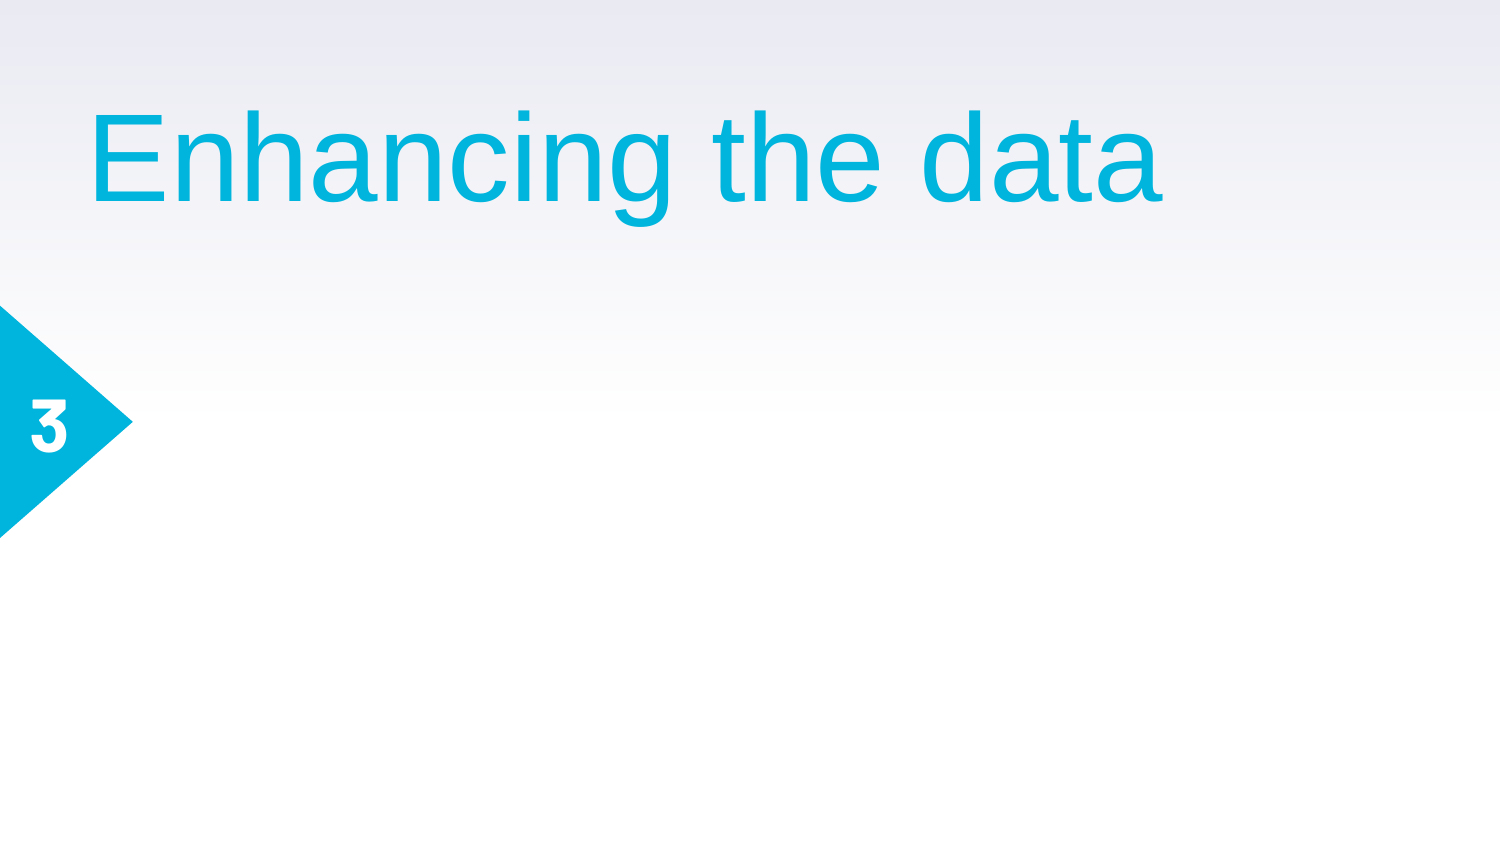

# Enhancing the data
3
Enhance the Data